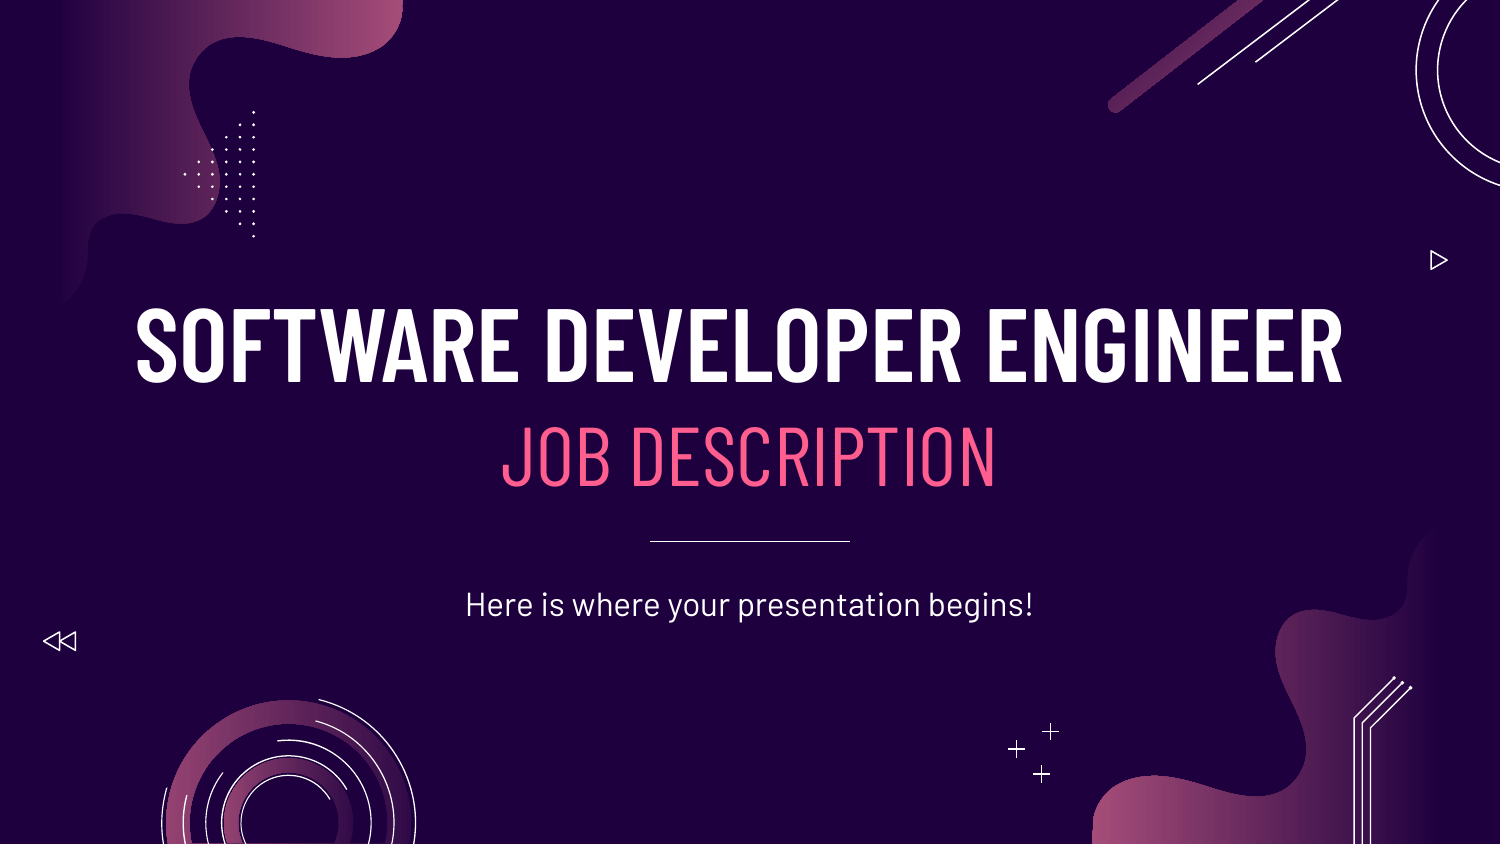

# SOFTWARE DEVELOPER ENGINEER JOB DESCRIPTION
Here is where your presentation begins!